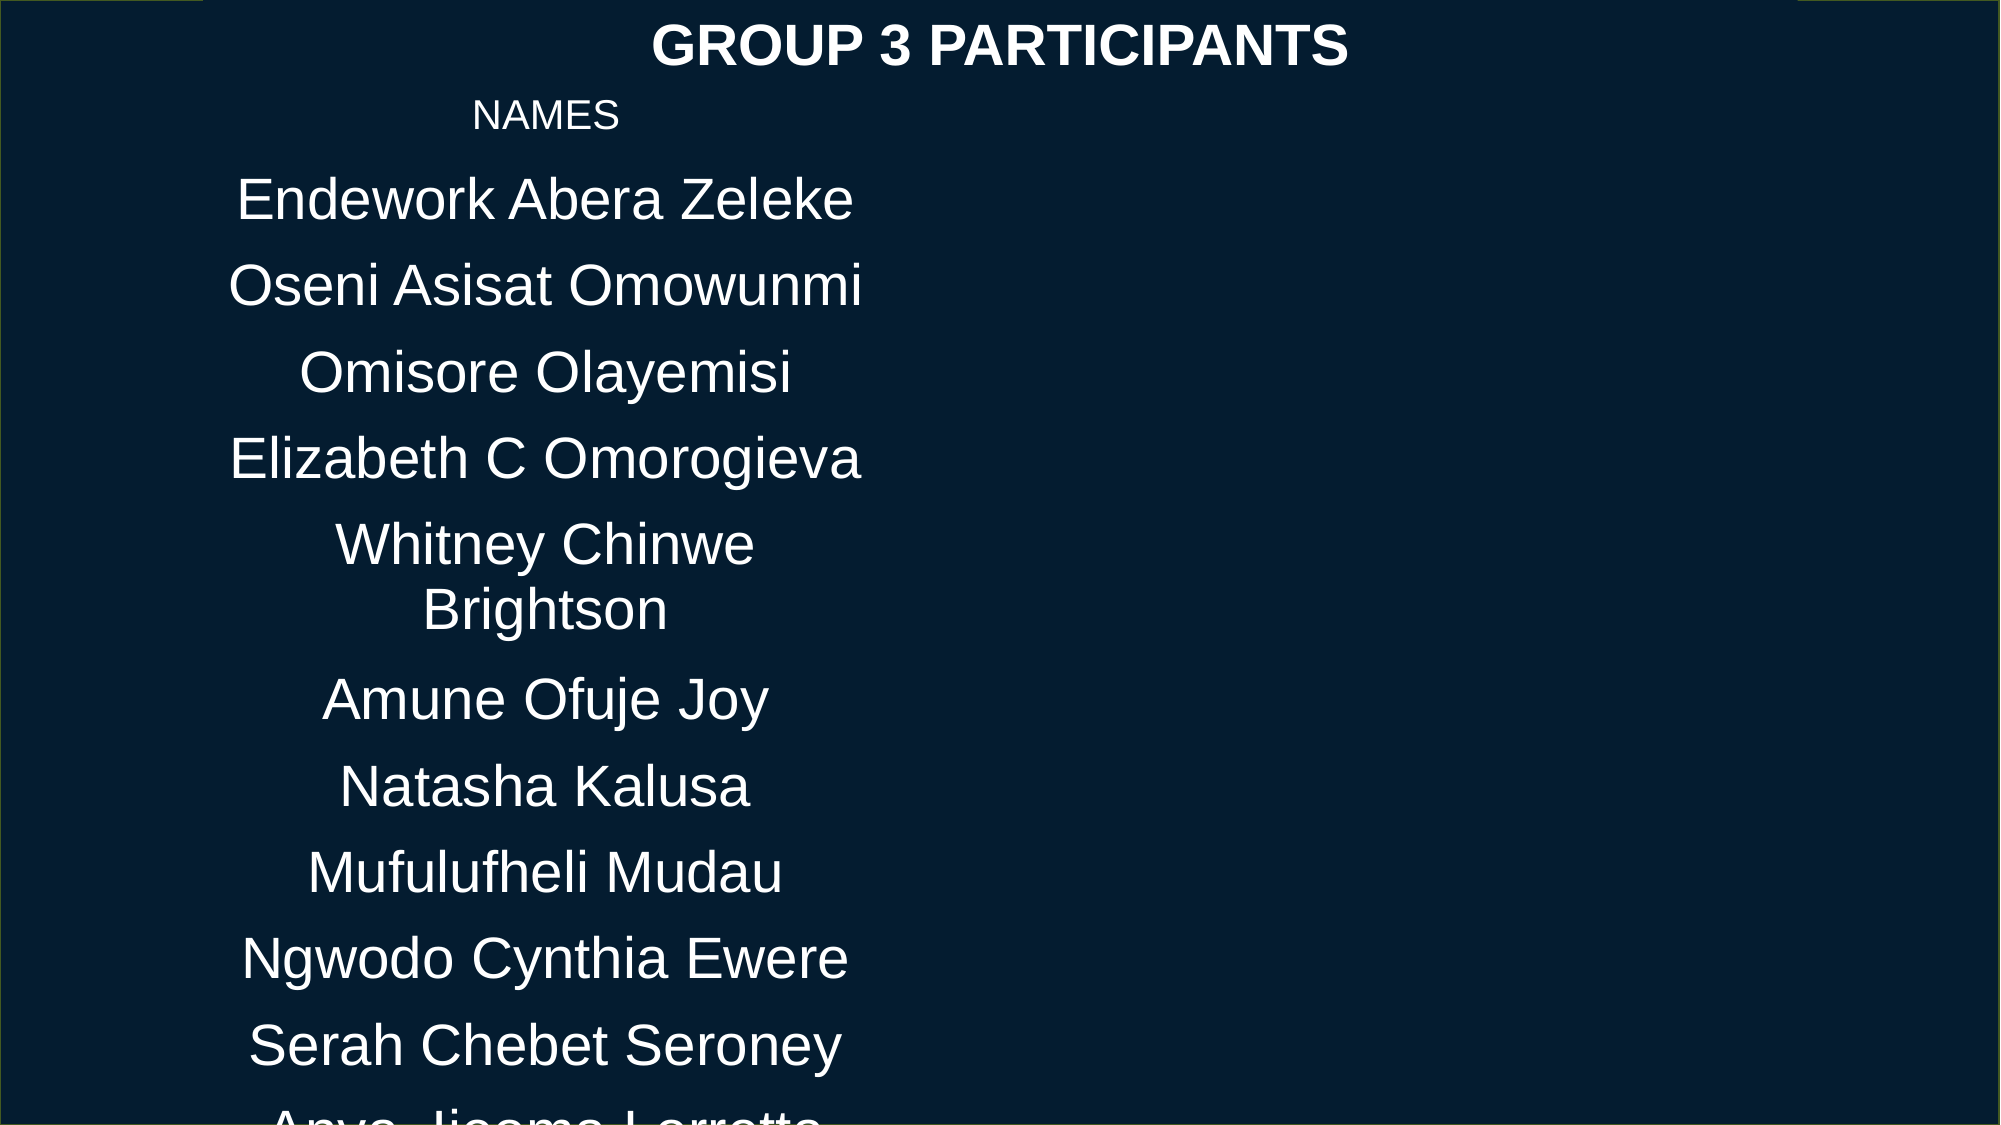

GROUP 3 PARTICIPANTS
| NAMES |
| --- |
| Endework Abera Zeleke |
| Oseni Asisat Omowunmi |
| Omisore Olayemisi |
| Elizabeth C Omorogieva |
| Whitney Chinwe Brightson |
| Amune Ofuje Joy |
| Natasha Kalusa |
| Mufulufheli Mudau |
| Ngwodo Cynthia Ewere |
| Serah Chebet Seroney |
| Anya, Ijeoma Lorretta |